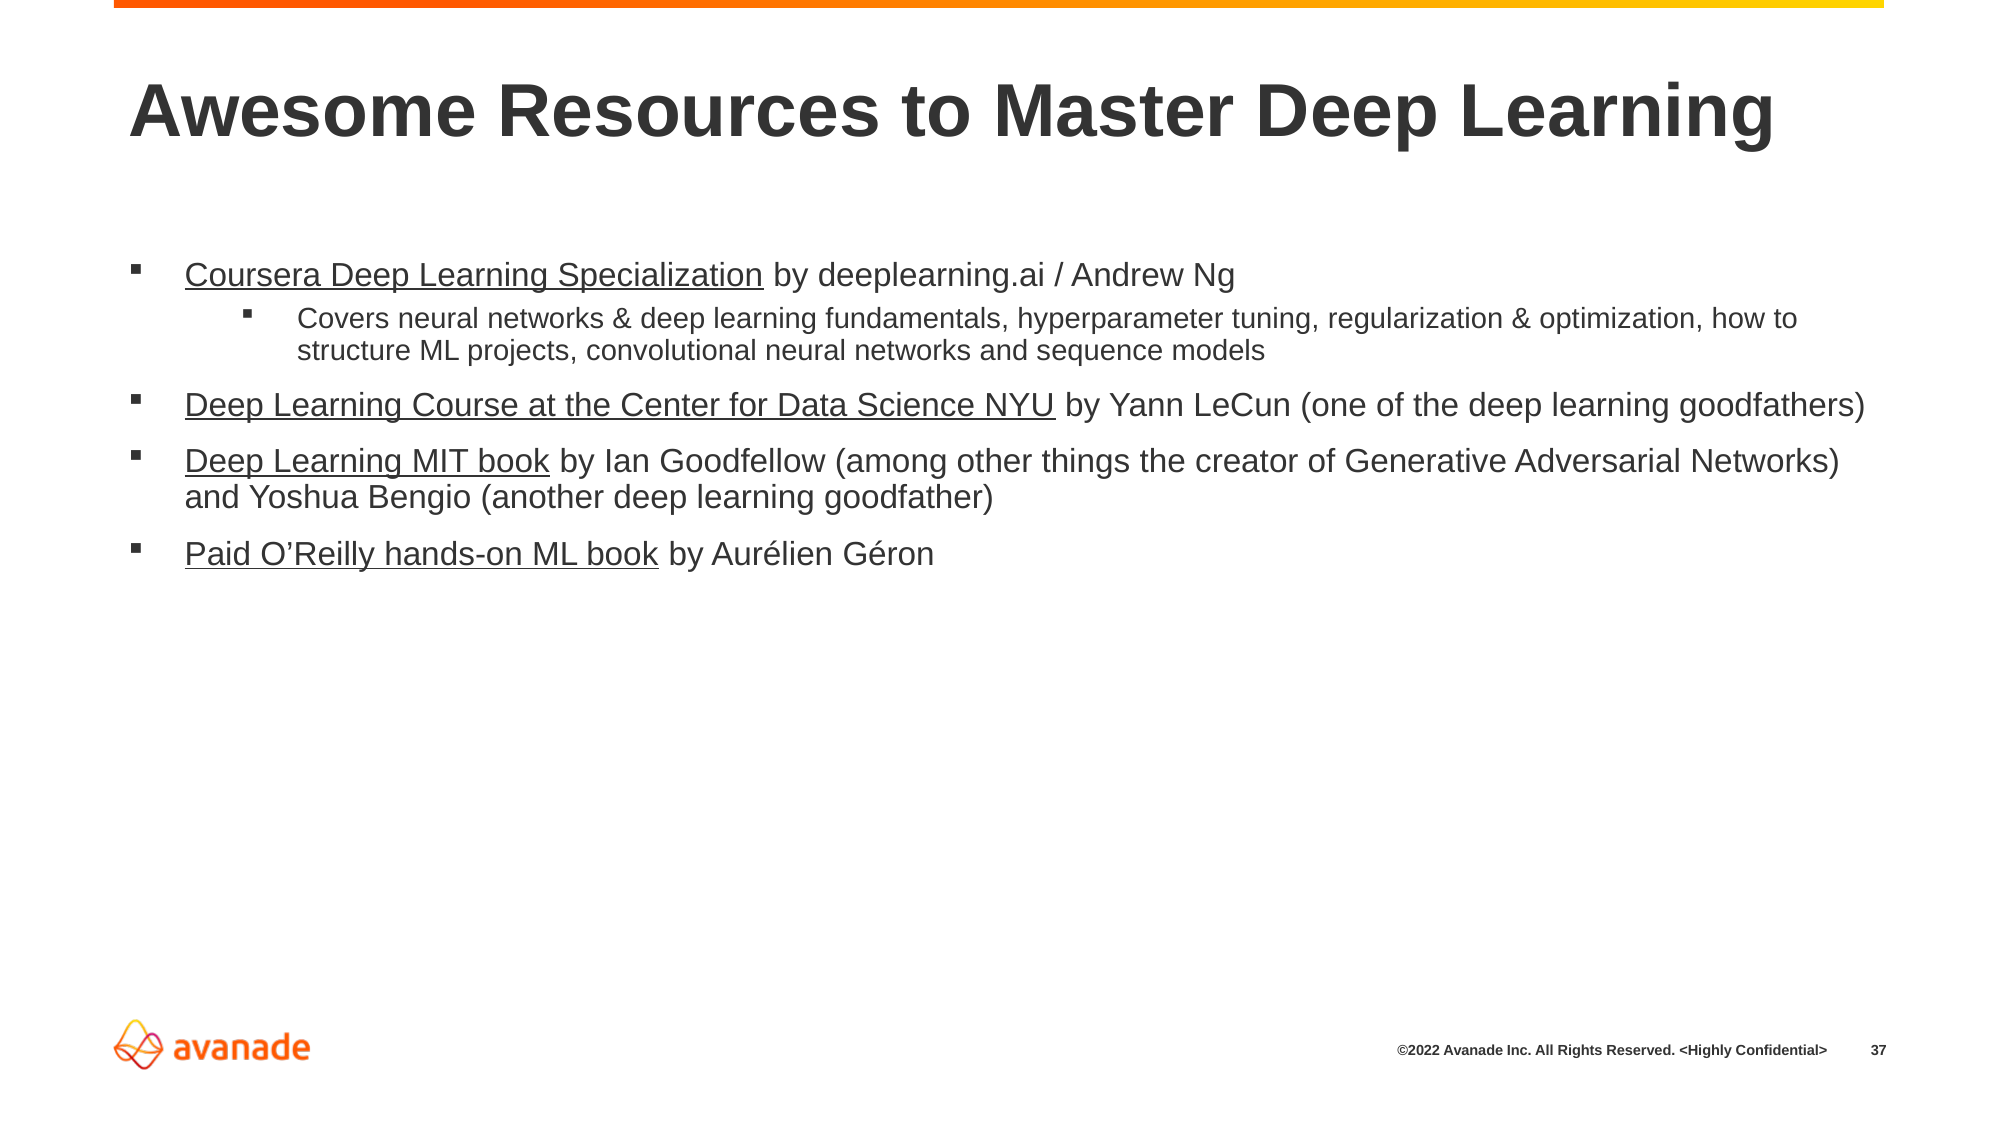

# Awesome Resources to Master Deep Learning
Coursera Deep Learning Specialization by deeplearning.ai / Andrew Ng
Covers neural networks & deep learning fundamentals, hyperparameter tuning, regularization & optimization, how to structure ML projects, convolutional neural networks and sequence models
Deep Learning Course at the Center for Data Science NYU by Yann LeCun (one of the deep learning goodfathers)
Deep Learning MIT book by Ian Goodfellow (among other things the creator of Generative Adversarial Networks) and Yoshua Bengio (another deep learning goodfather)
Paid O’Reilly hands-on ML book by Aurélien Géron